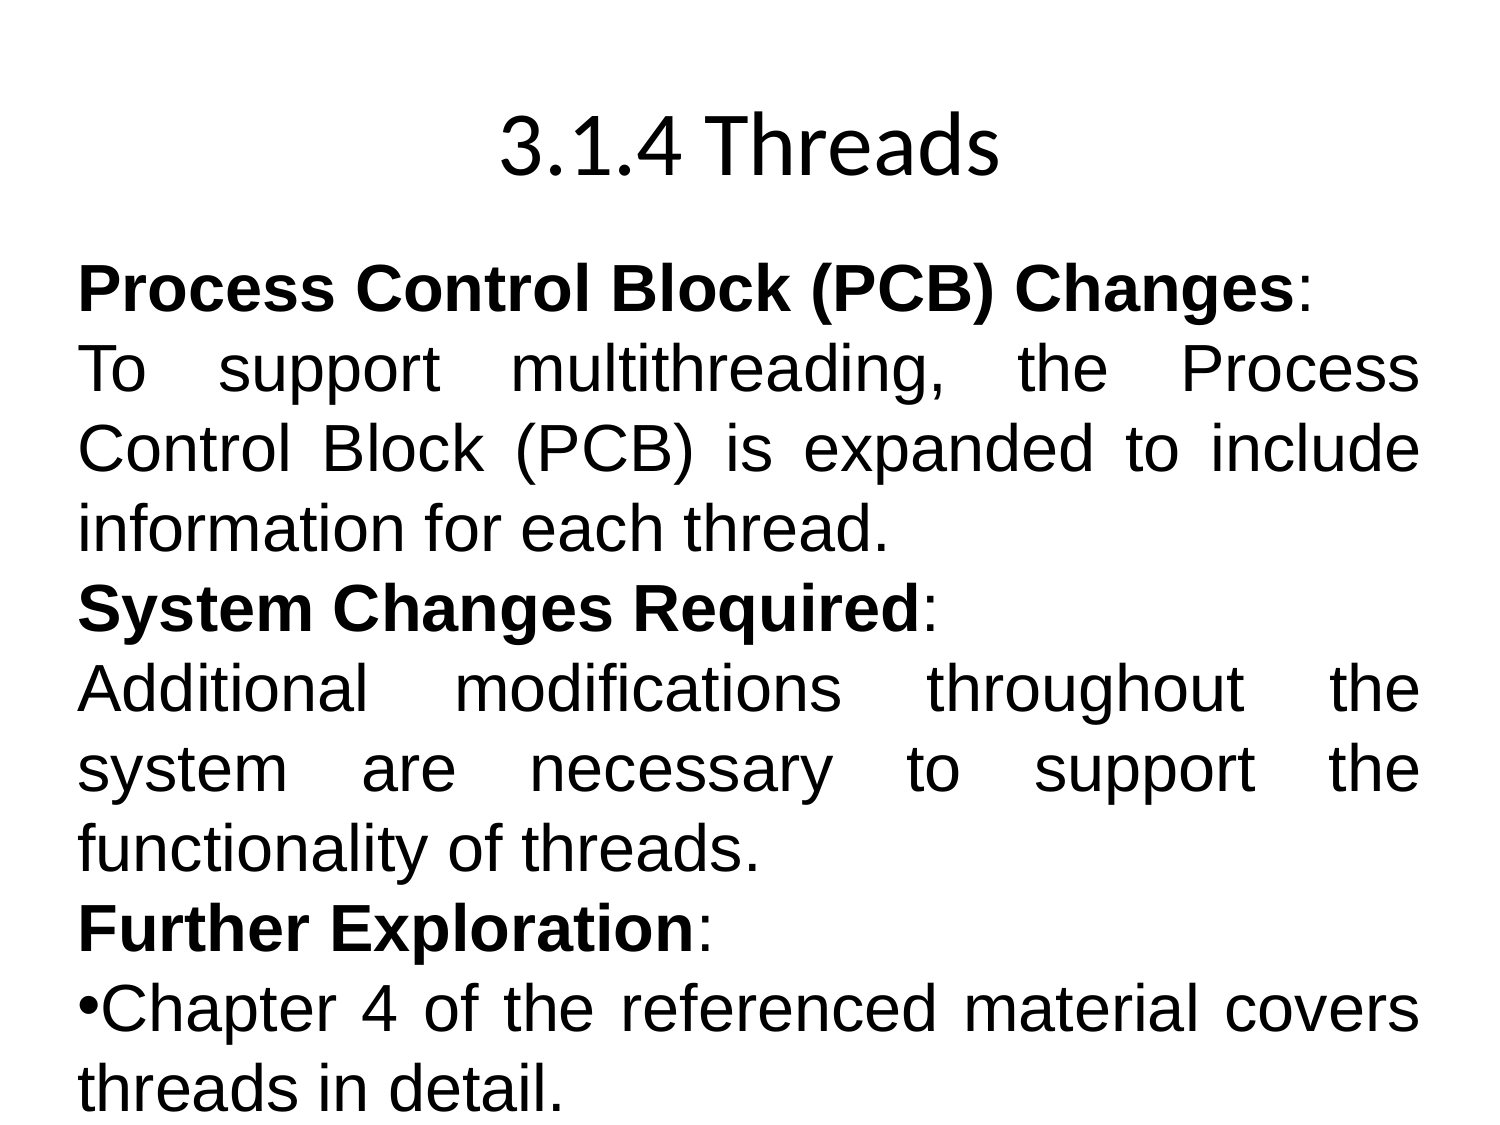

# 3.1.4 Threads
Process Control Block (PCB) Changes:
To support multithreading, the Process Control Block (PCB) is expanded to include information for each thread.
System Changes Required:
Additional modifications throughout the system are necessary to support the functionality of threads.
Further Exploration:
Chapter 4 of the referenced material covers threads in detail.